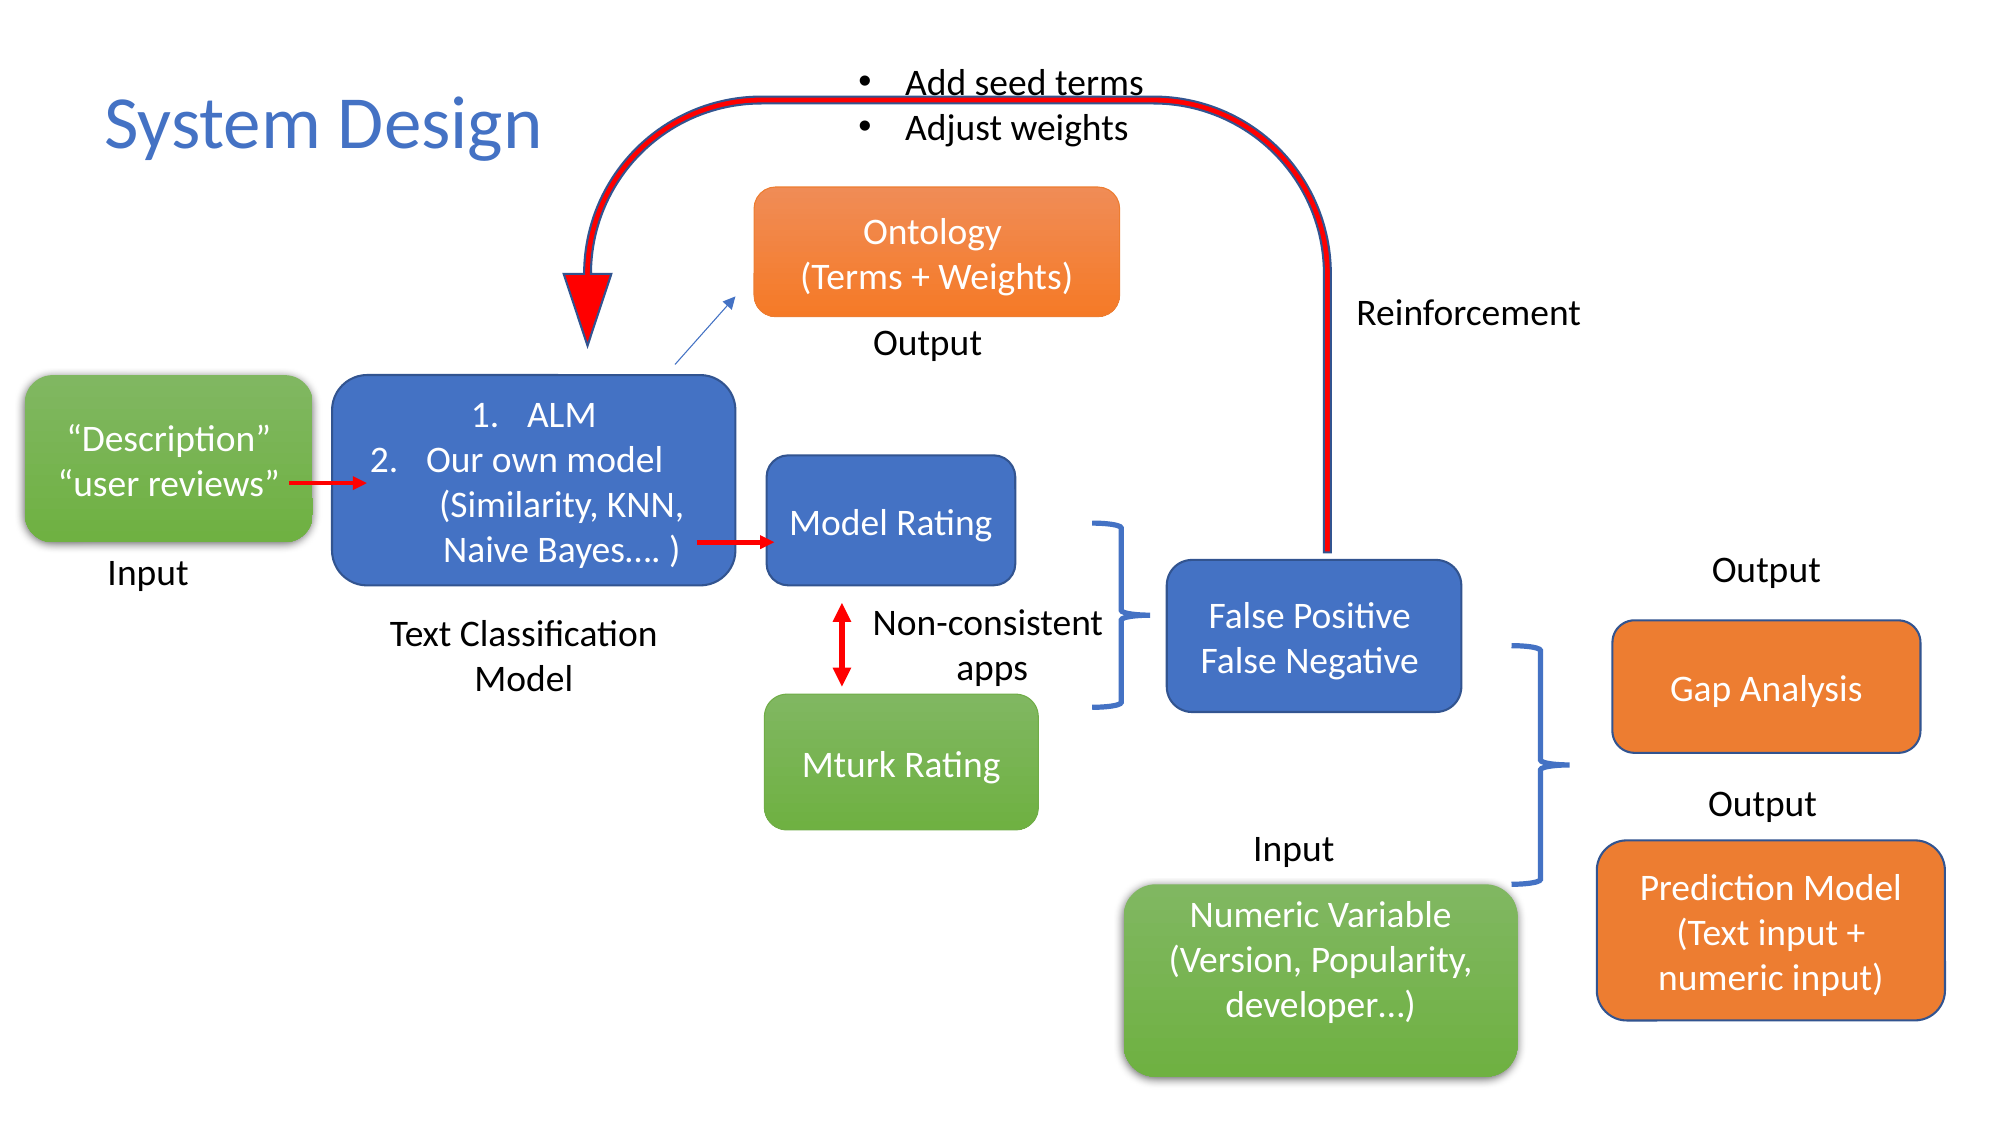

Add seed terms
Adjust weights
System Design

Ontology
(Terms + Weights)
Reinforcement
Output

“Description”
“user reviews”
ALM
Our own model     (Similarity, KNN, Naive Bayes…. )
Model Rating

Output

Input
False Positive
False Negative
Non-consistent
 apps
Text Classification Model
Gap Analysis

Mturk Rating
Output

Input
Prediction Model (Text input + numeric input)
Numeric Variable
(Version, Popularity, developer…)